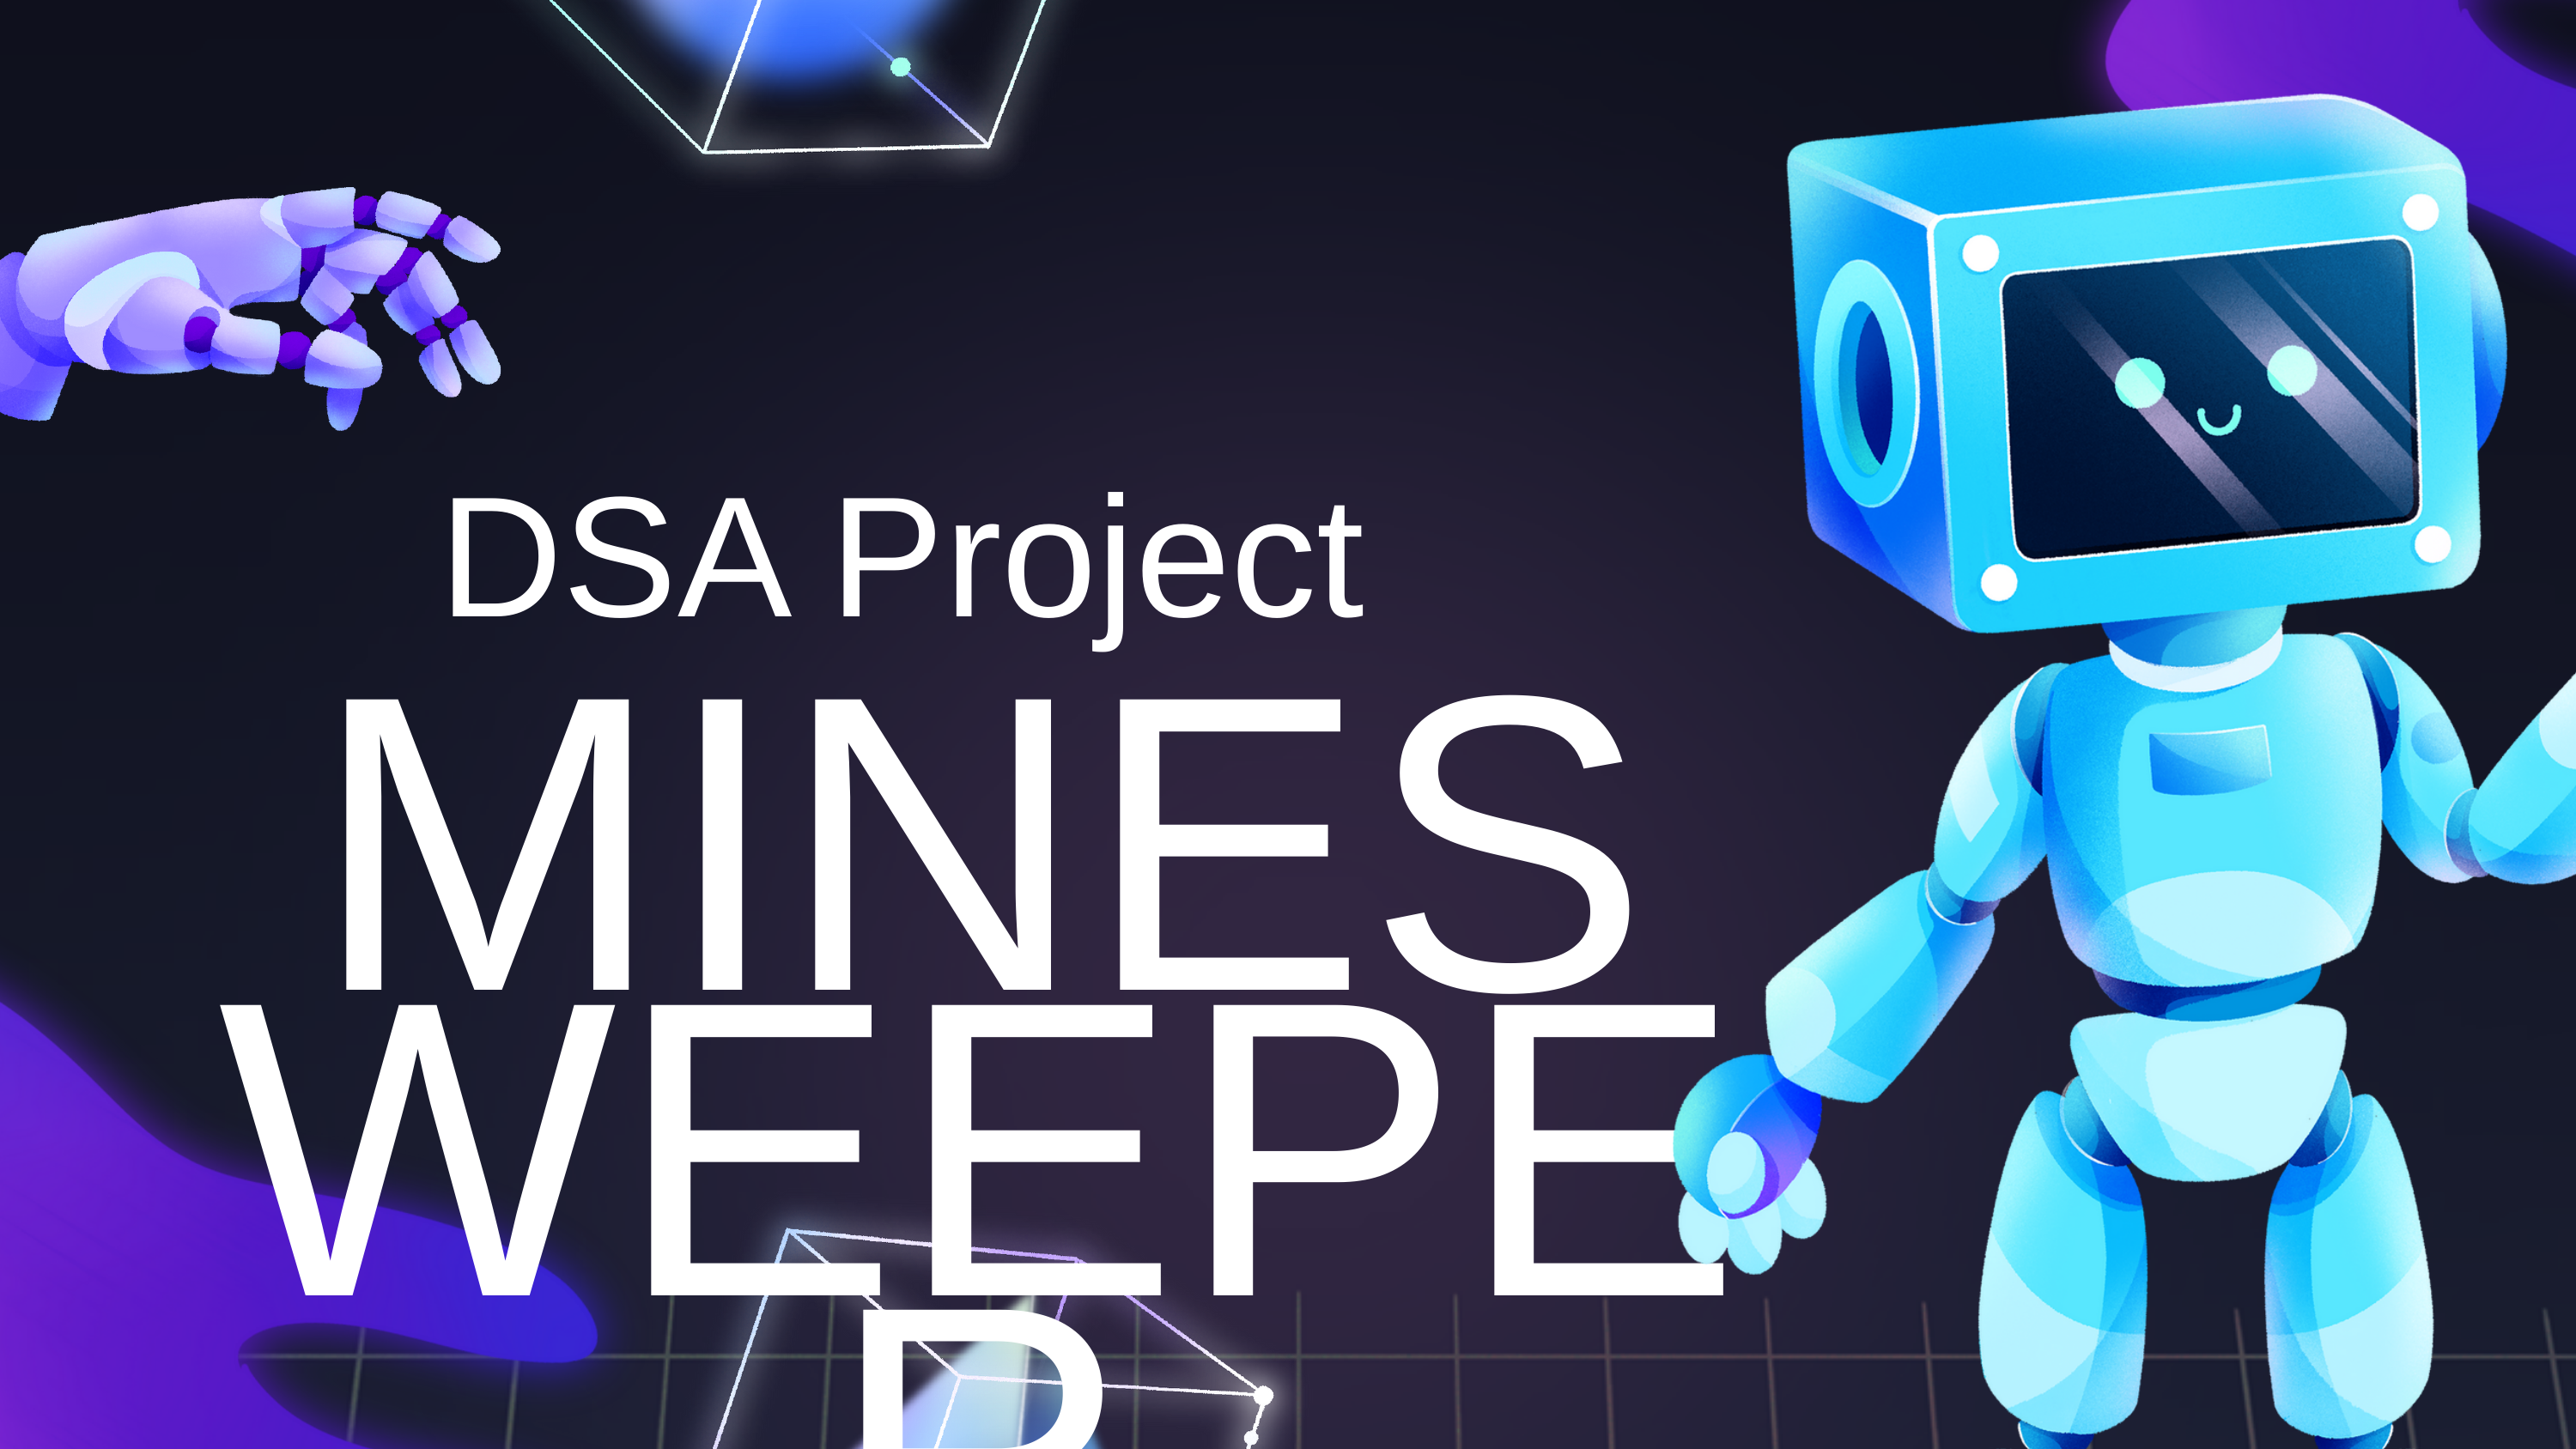

02
THÁI THÀNH PHÁT
ITITIU21274

DSA Project

MINESWEEPER
01

04
VÕ HOÀI BẢO
ITITIU21038
PHẠM TRUNG DŨNG
ITITIU21007

03
NGUYỄN ĐỨC DUY
ITITIU21008